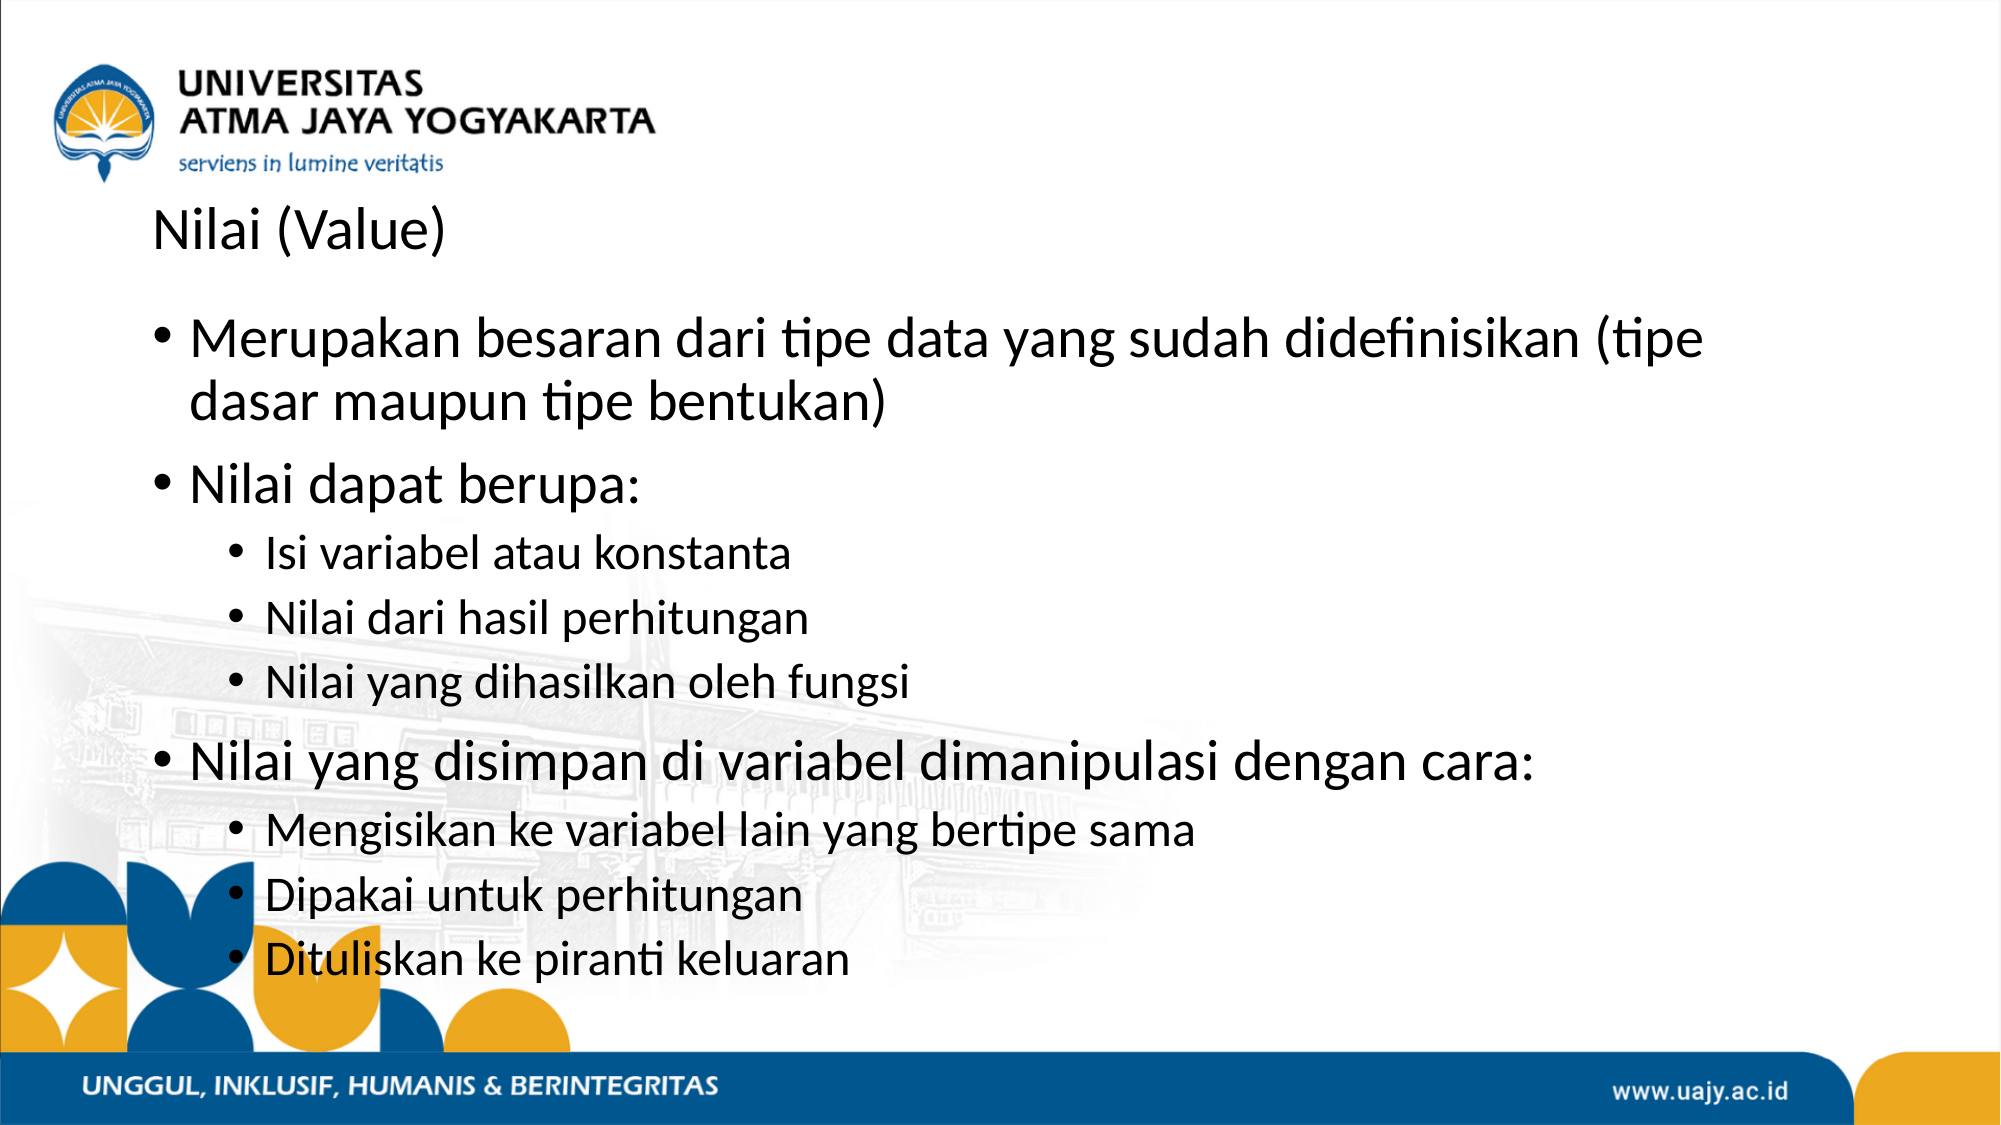

# Nilai (Value)
Merupakan besaran dari tipe data yang sudah didefinisikan (tipe dasar maupun tipe bentukan)
Nilai dapat berupa:
Isi variabel atau konstanta
Nilai dari hasil perhitungan
Nilai yang dihasilkan oleh fungsi
Nilai yang disimpan di variabel dimanipulasi dengan cara:
Mengisikan ke variabel lain yang bertipe sama
Dipakai untuk perhitungan
Dituliskan ke piranti keluaran